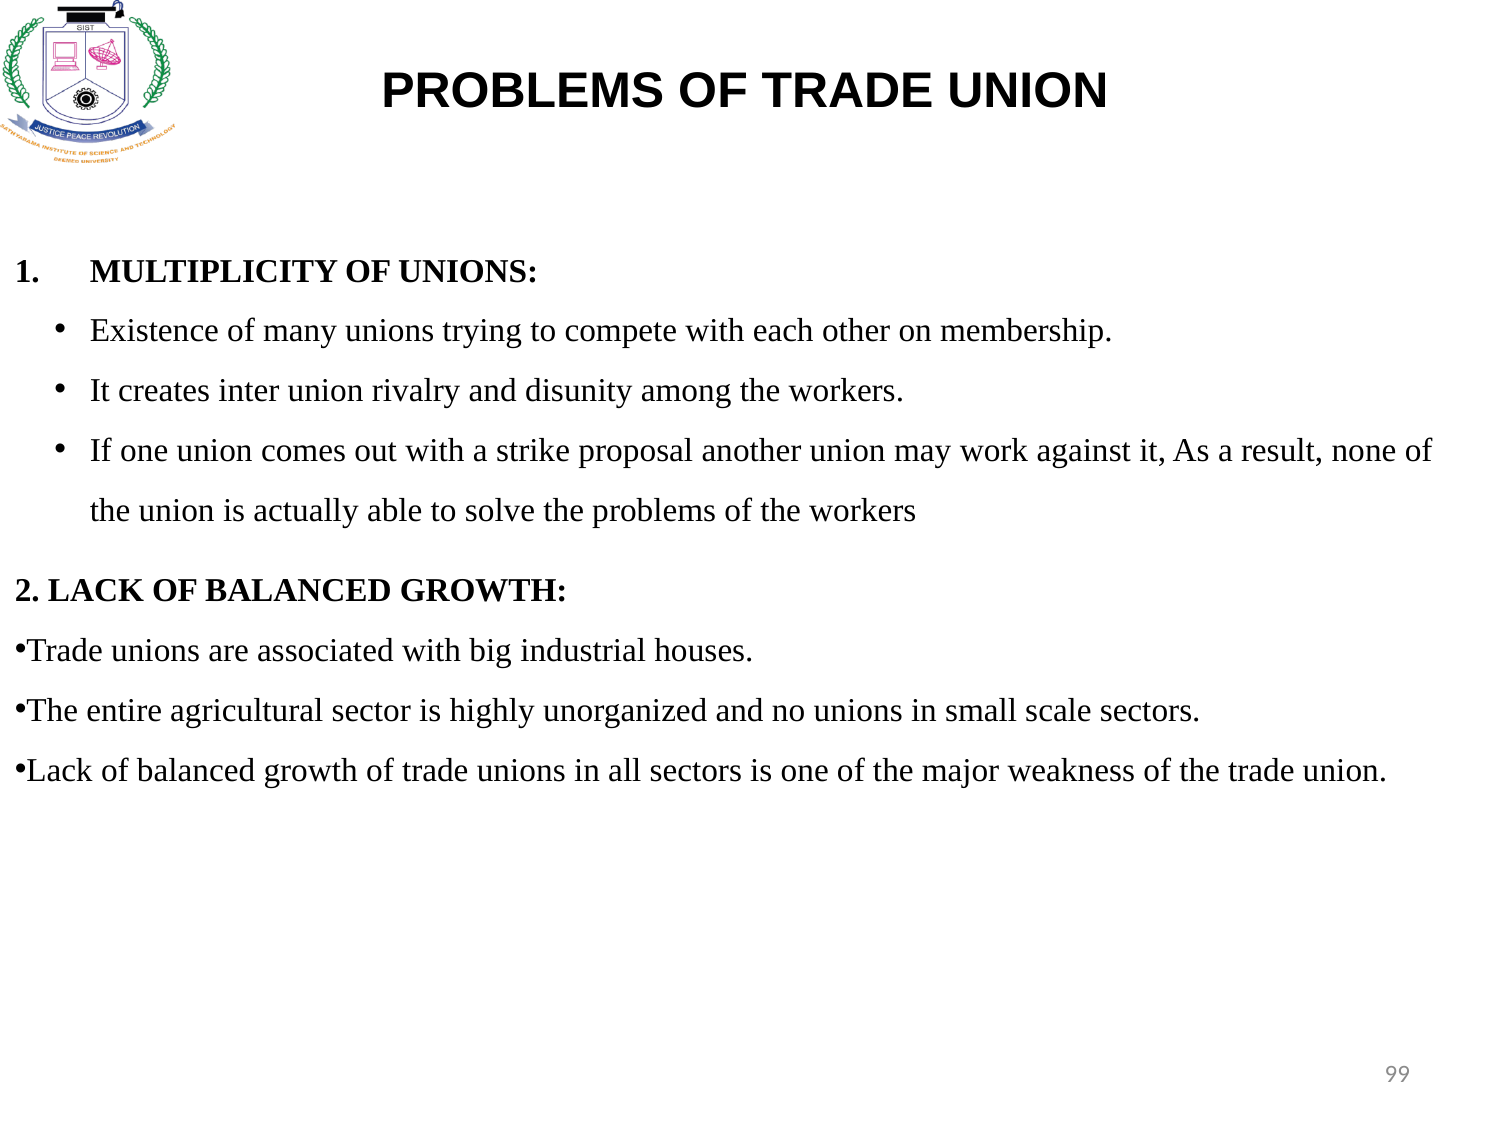

PROBLEMS OF TRADE UNION
MULTIPLICITY OF UNIONS:
Existence of many unions trying to compete with each other on membership.
It creates inter union rivalry and disunity among the workers.
If one union comes out with a strike proposal another union may work against it, As a result, none of the union is actually able to solve the problems of the workers

2. LACK OF BALANCED GROWTH:
Trade unions are associated with big industrial houses.
The entire agricultural sector is highly unorganized and no unions in small scale sectors.
Lack of balanced growth of trade unions in all sectors is one of the major weakness of the trade union.
99